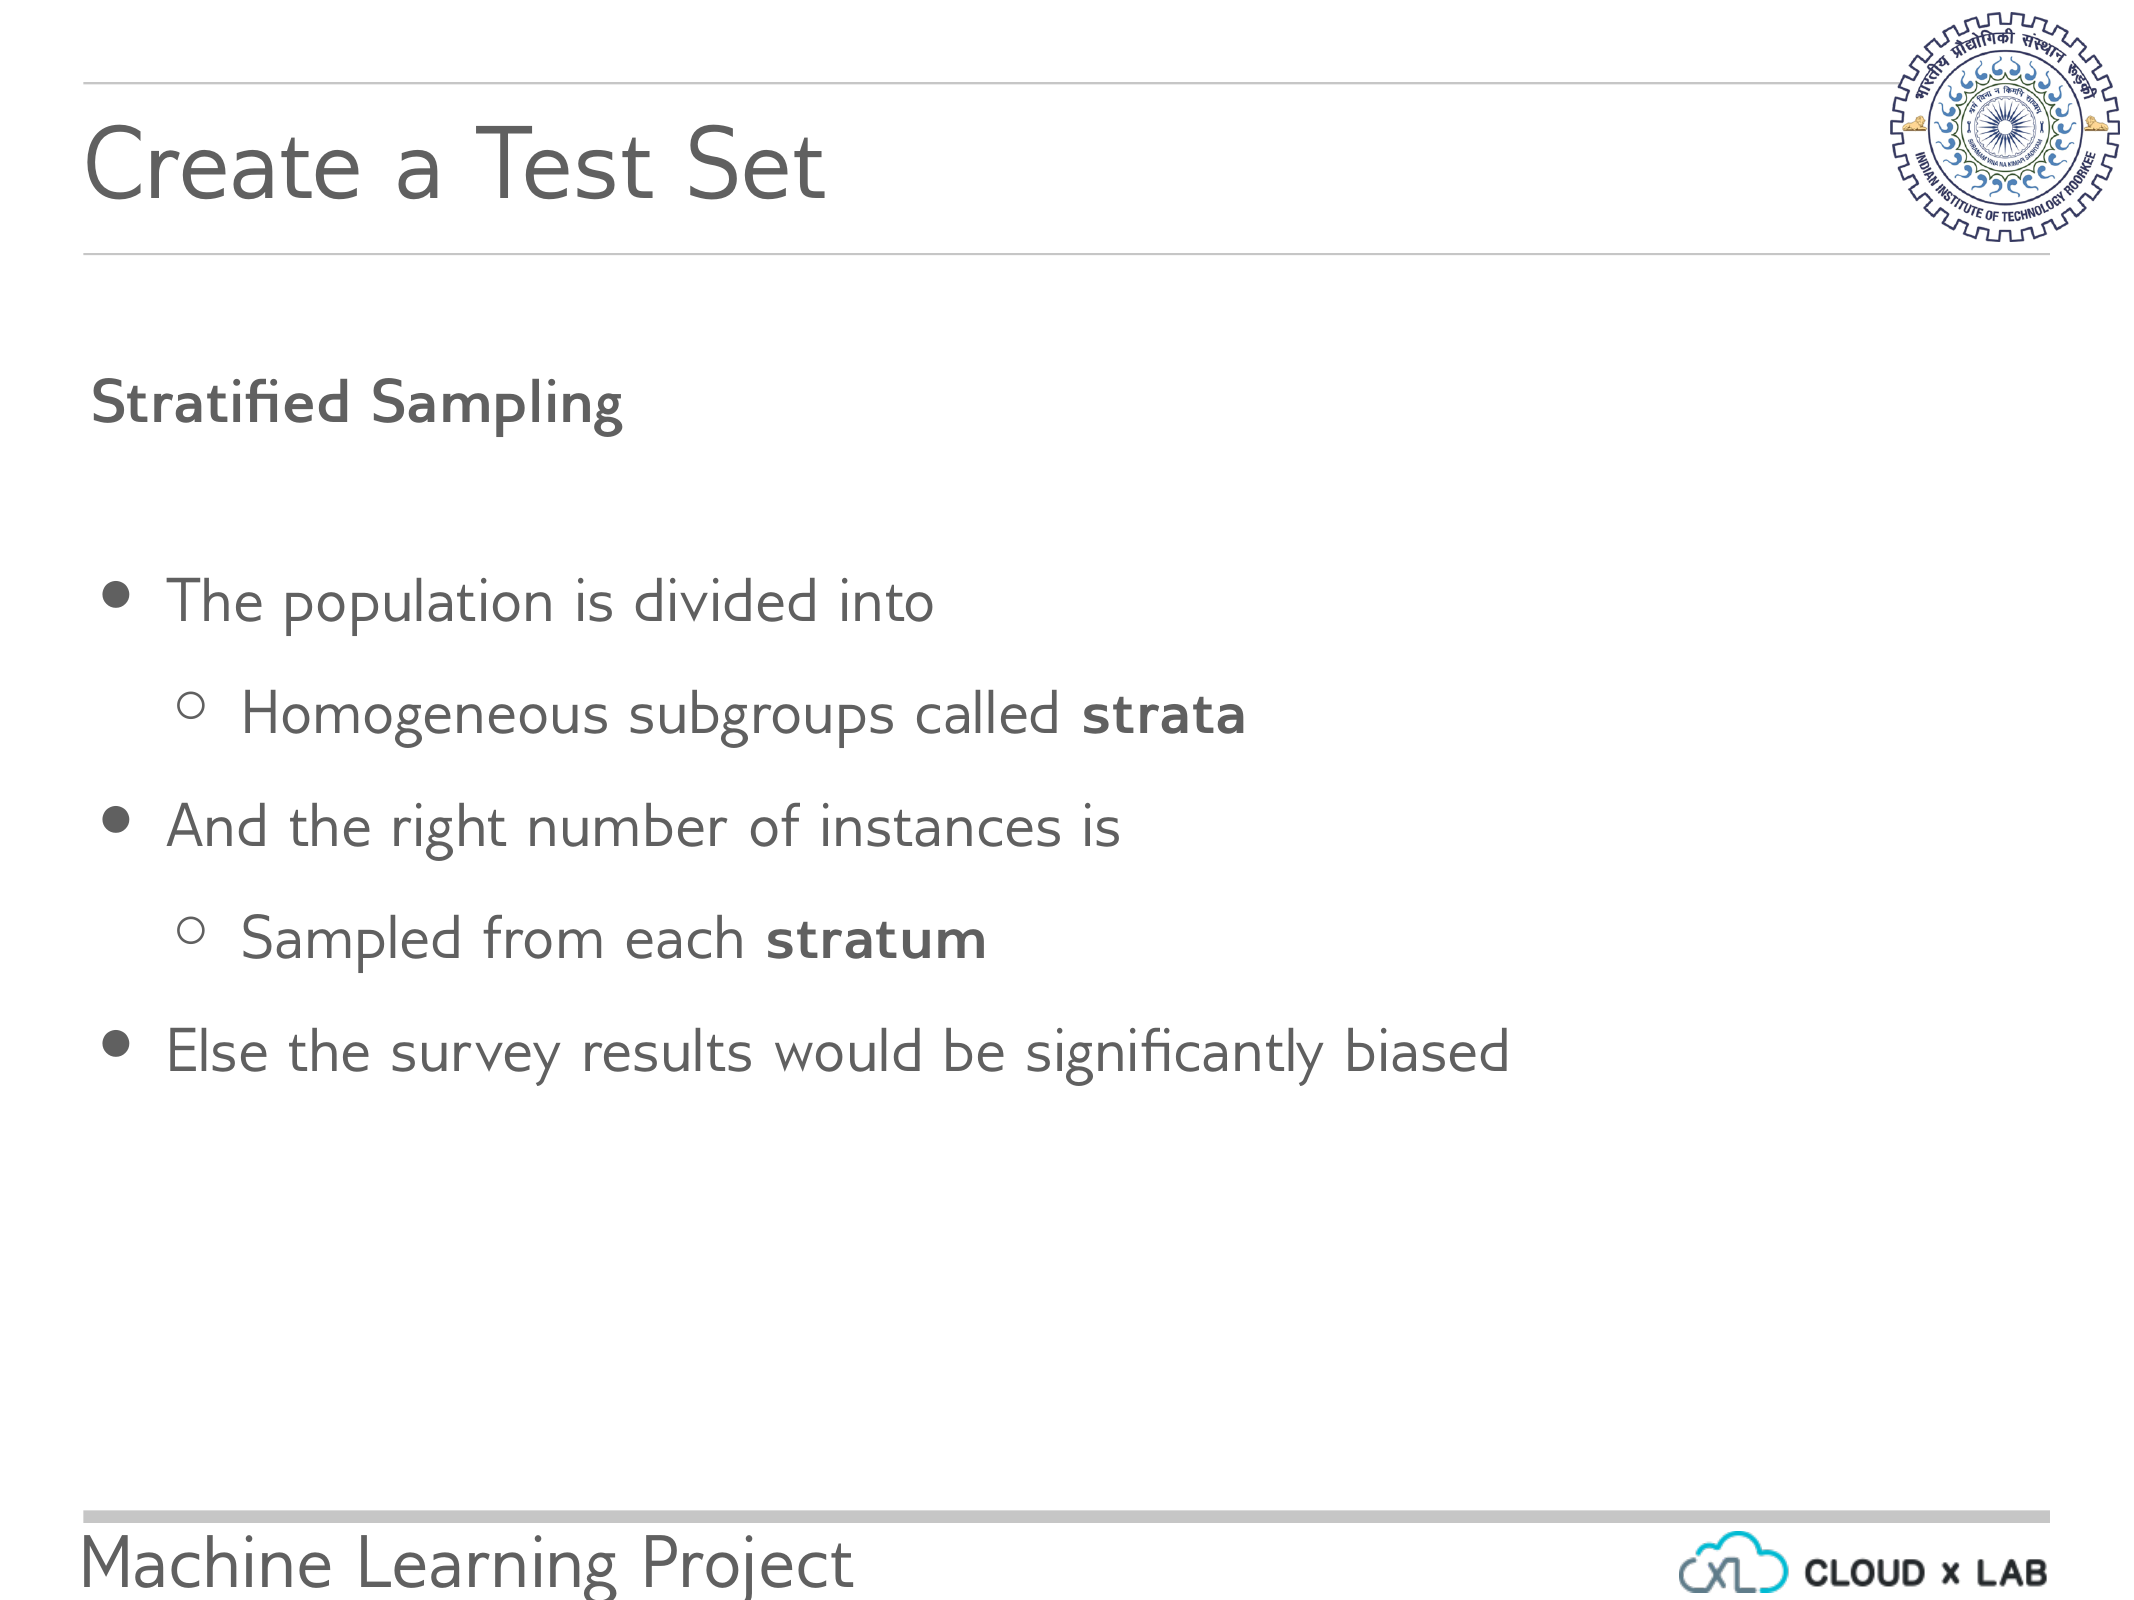

Create a Test Set
Stratified Sampling

The population is divided into
Homogeneous subgroups called strata
And the right number of instances is
Sampled from each stratum
Else the survey results would be significantly biased